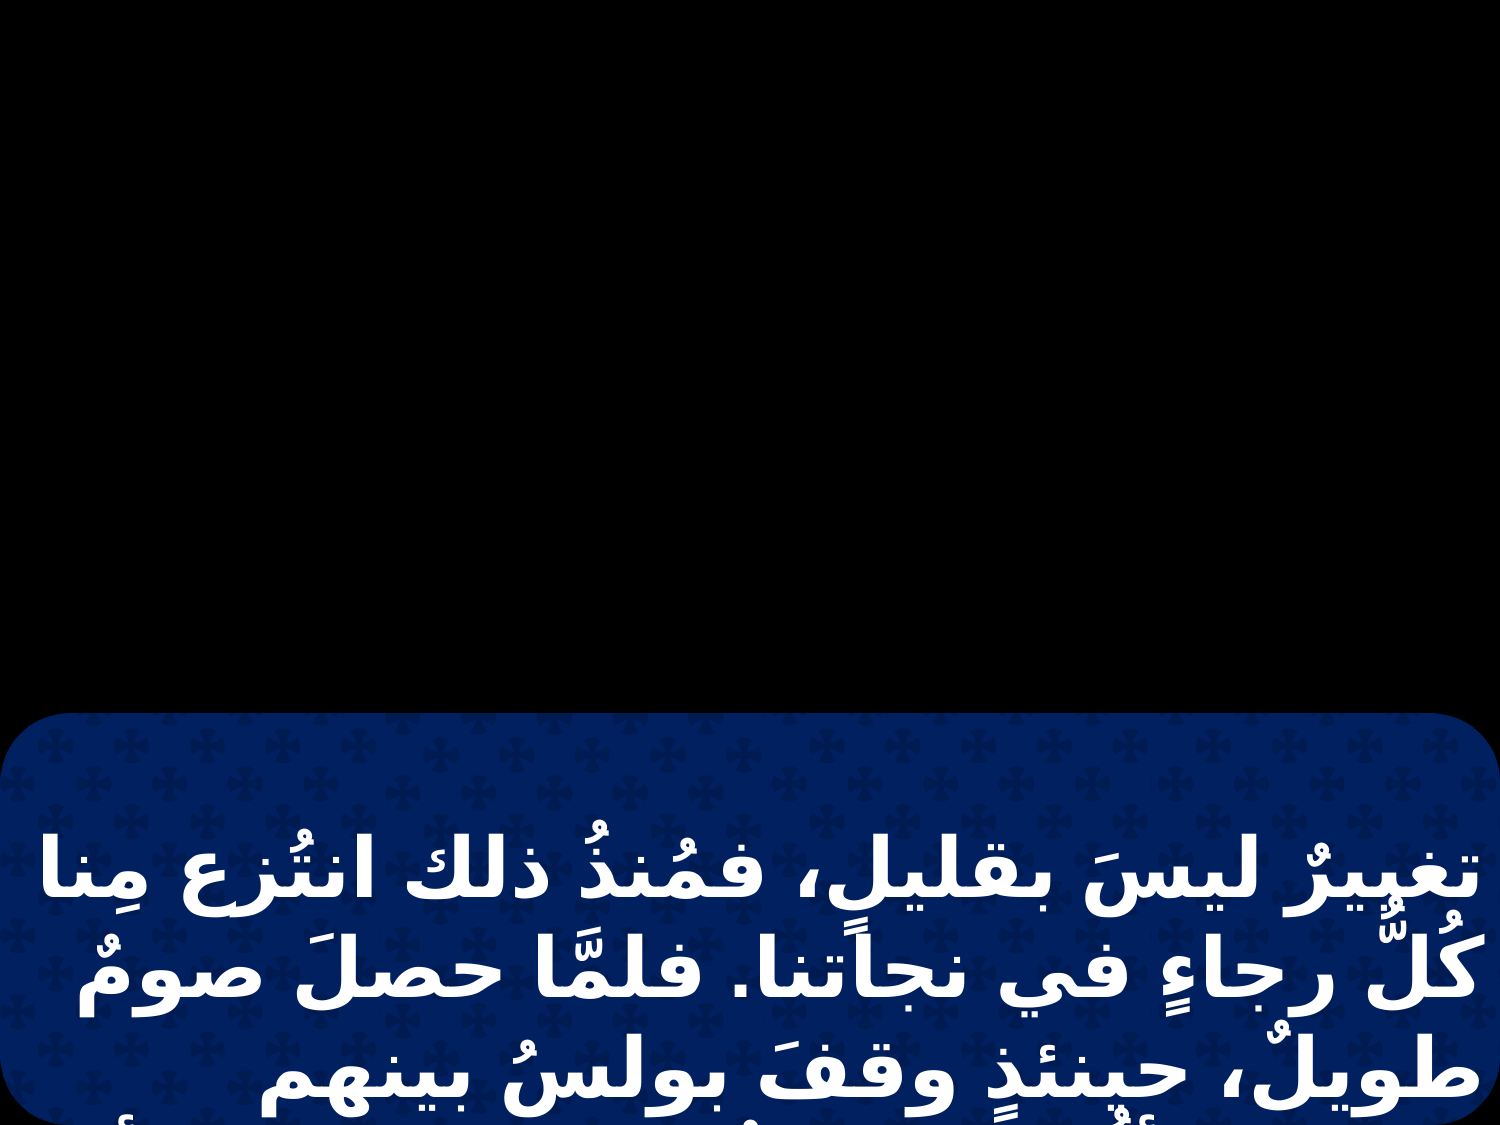

تغييرٌ ليسَ بقليلٍ، فمُنذُ ذلك انتُزع مِنا كُلُّ رجاءٍ في نجاتنا. فلمَّا حصلَ صومٌ طويلٌ، حينئذٍ وقفَ بولسُ بينهم وقال: " أيُّها الرِّجالُ قد كان ينبغي أن تُذعنُوا لرأيي، ولا